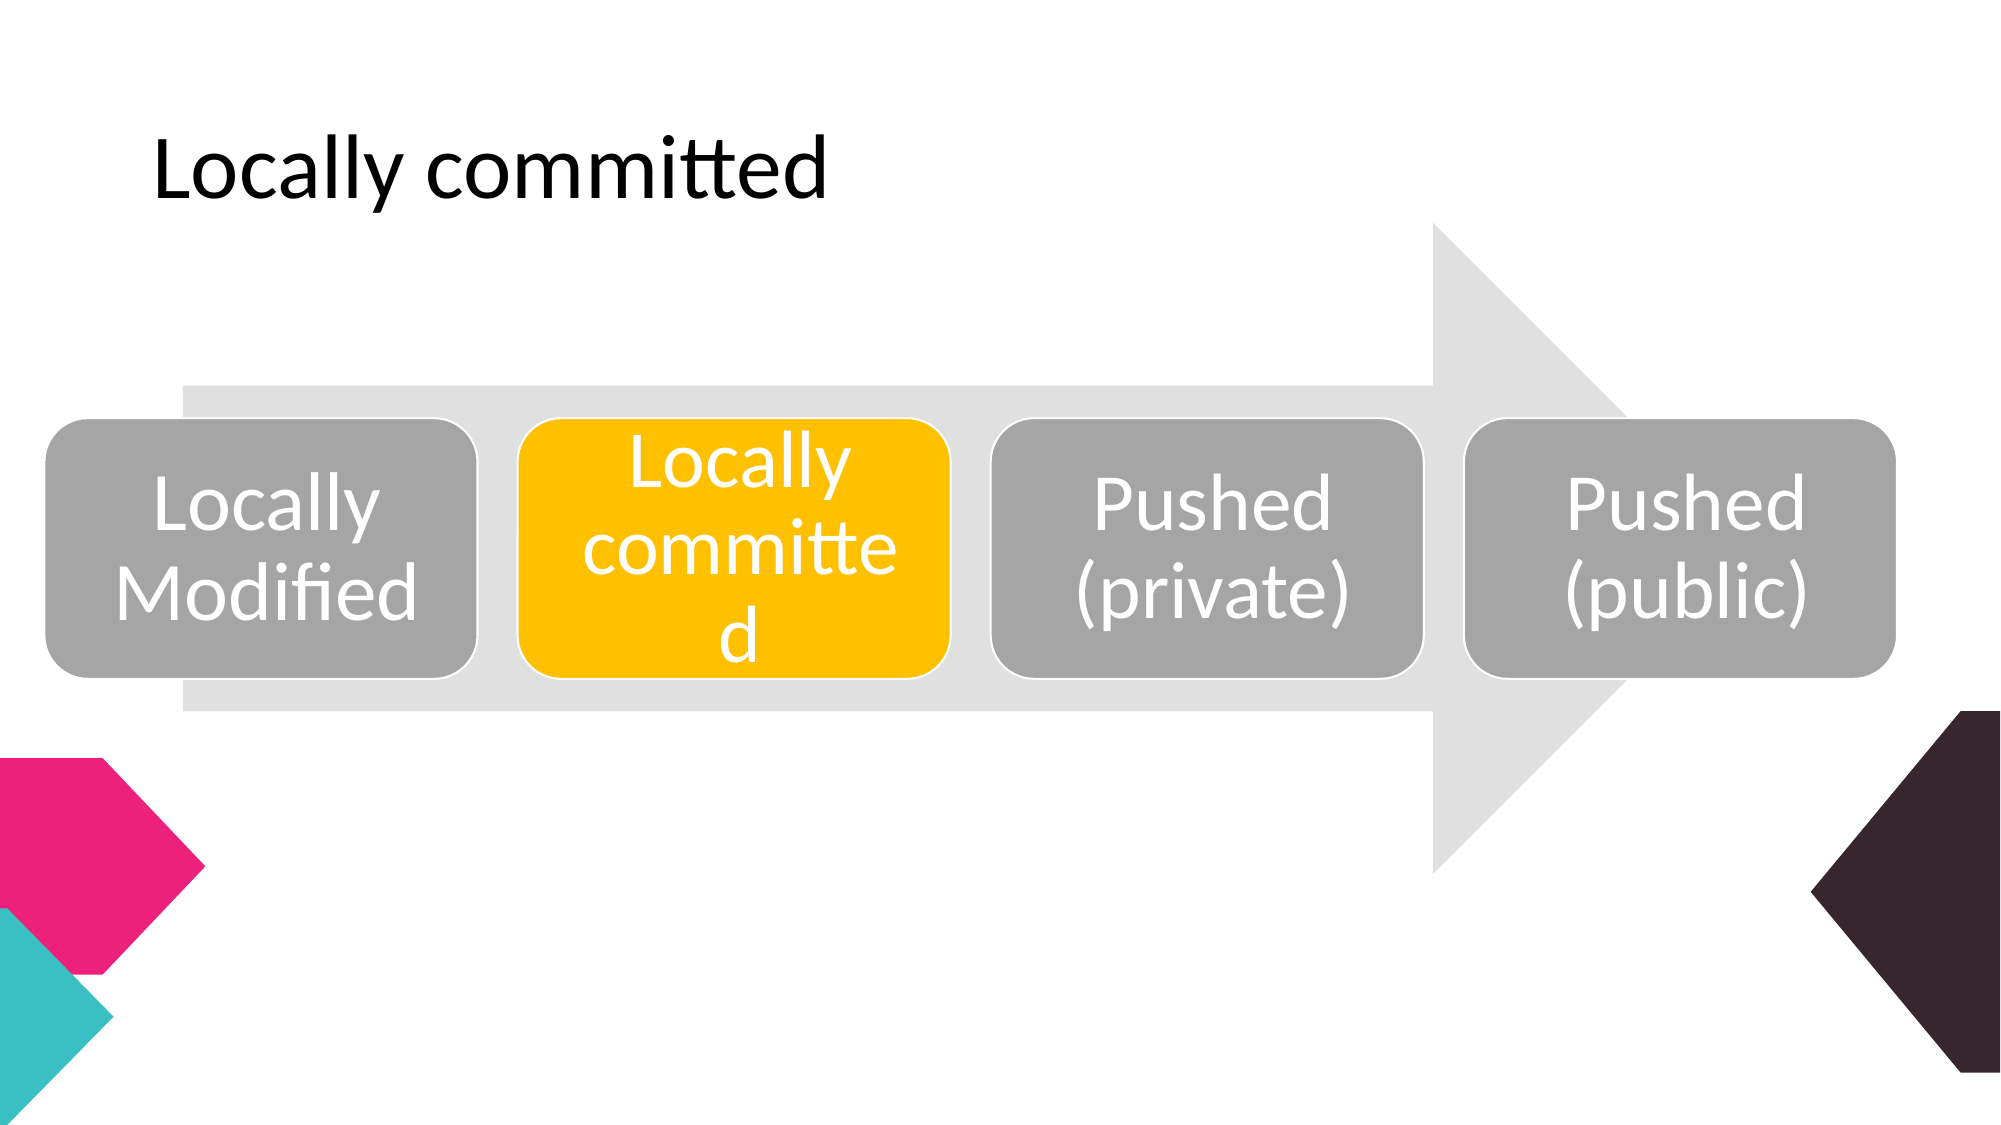

# Locally committed
Locally Modified
Locally committed
Pushed (private)
Pushed (public)